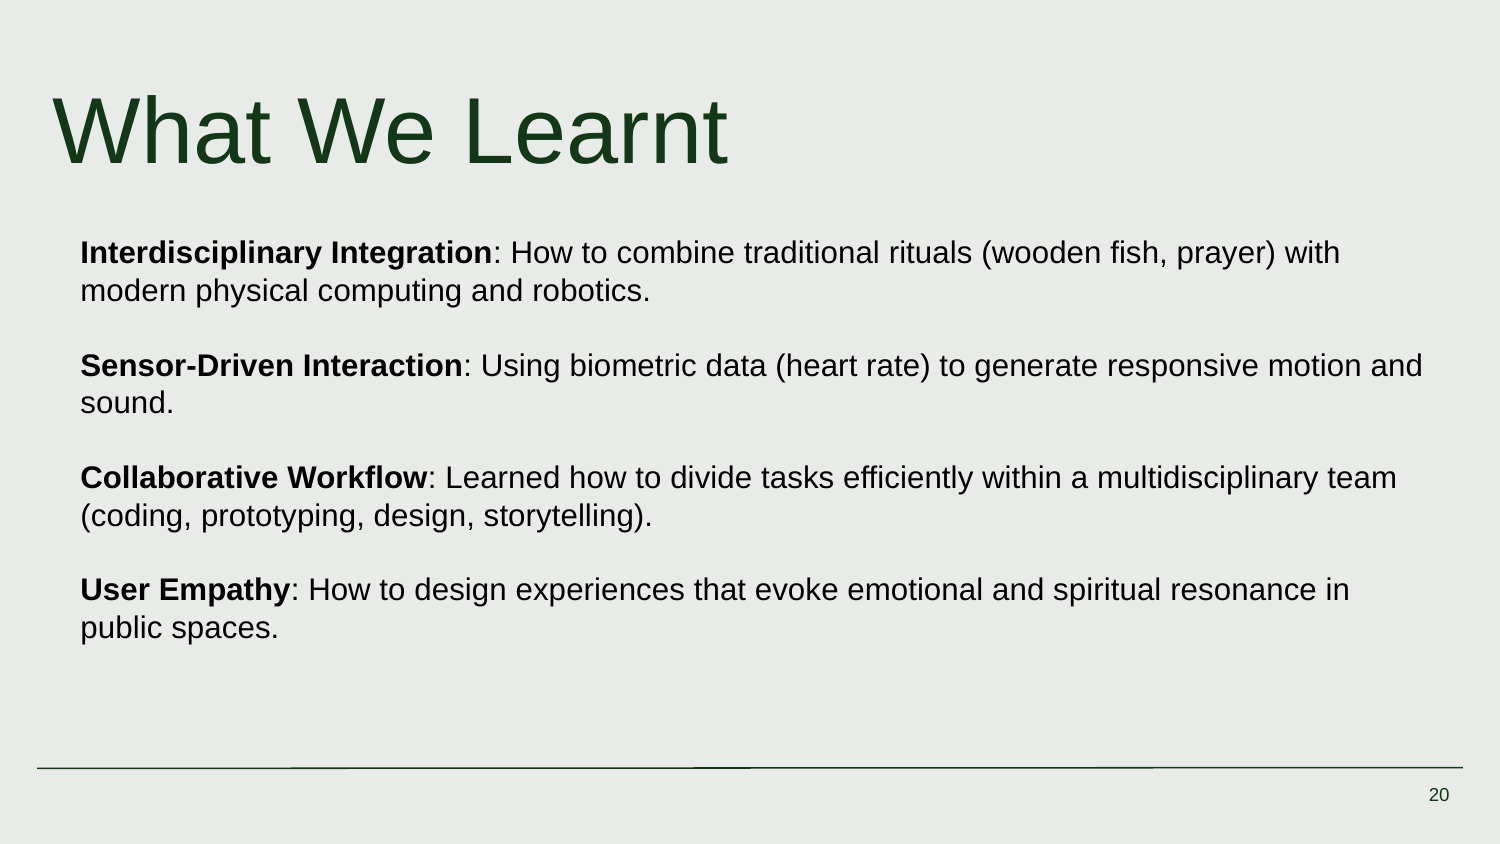

# What We Learnt
Interdisciplinary Integration: How to combine traditional rituals (wooden fish, prayer) with modern physical computing and robotics.
Sensor-Driven Interaction: Using biometric data (heart rate) to generate responsive motion and sound.
Collaborative Workflow: Learned how to divide tasks efficiently within a multidisciplinary team (coding, prototyping, design, storytelling).
User Empathy: How to design experiences that evoke emotional and spiritual resonance in public spaces.

20